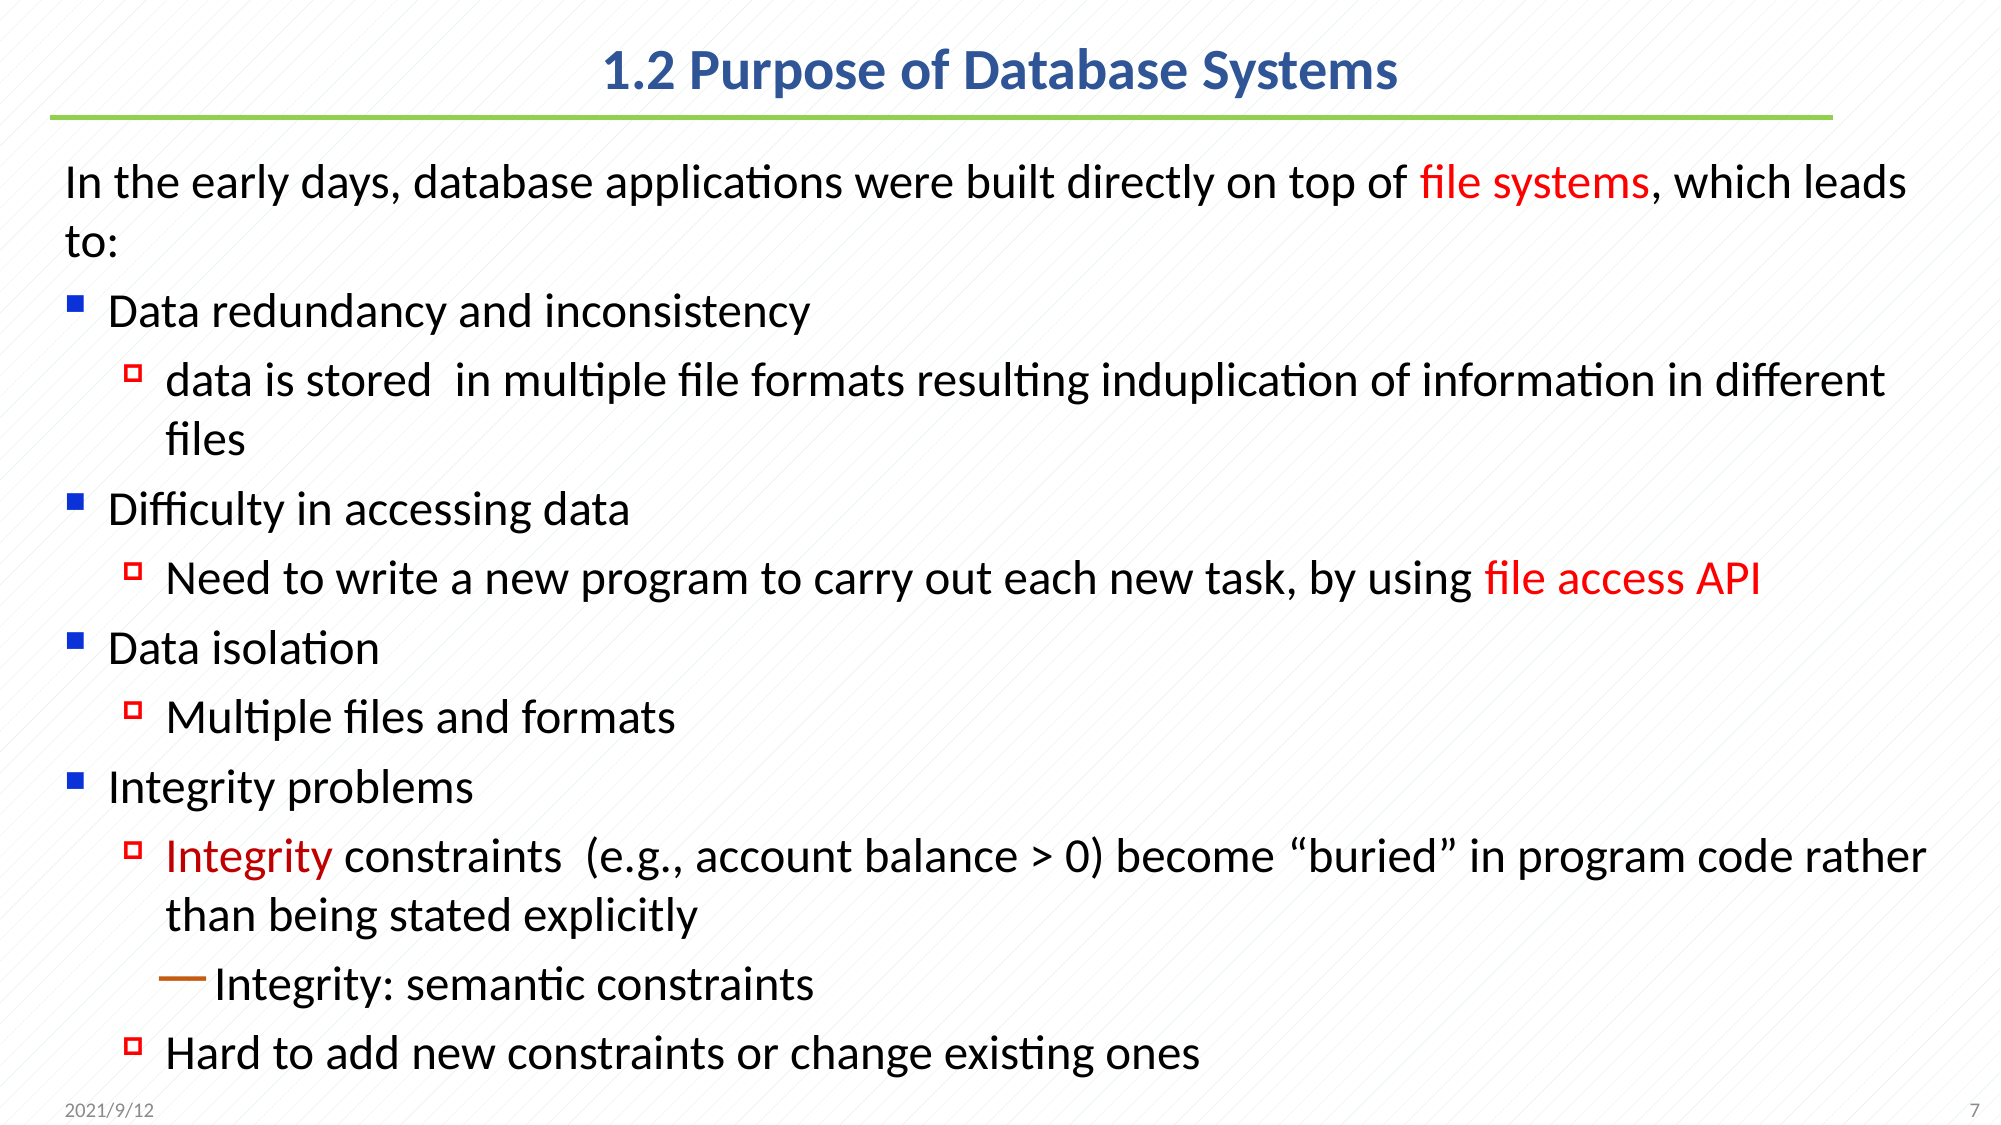

# 1.2 Purpose of Database Systems
In the early days, database applications were built directly on top of file systems, which leads to:
Data redundancy and inconsistency
data is stored  in multiple file formats resulting induplication of information in different files
Difficulty in accessing data
Need to write a new program to carry out each new task, by using file access API
Data isolation
Multiple files and formats
Integrity problems
Integrity constraints  (e.g., account balance > 0) become “buried” in program code rather than being stated explicitly
Integrity: semantic constraints
Hard to add new constraints or change existing ones
7
2021/9/12